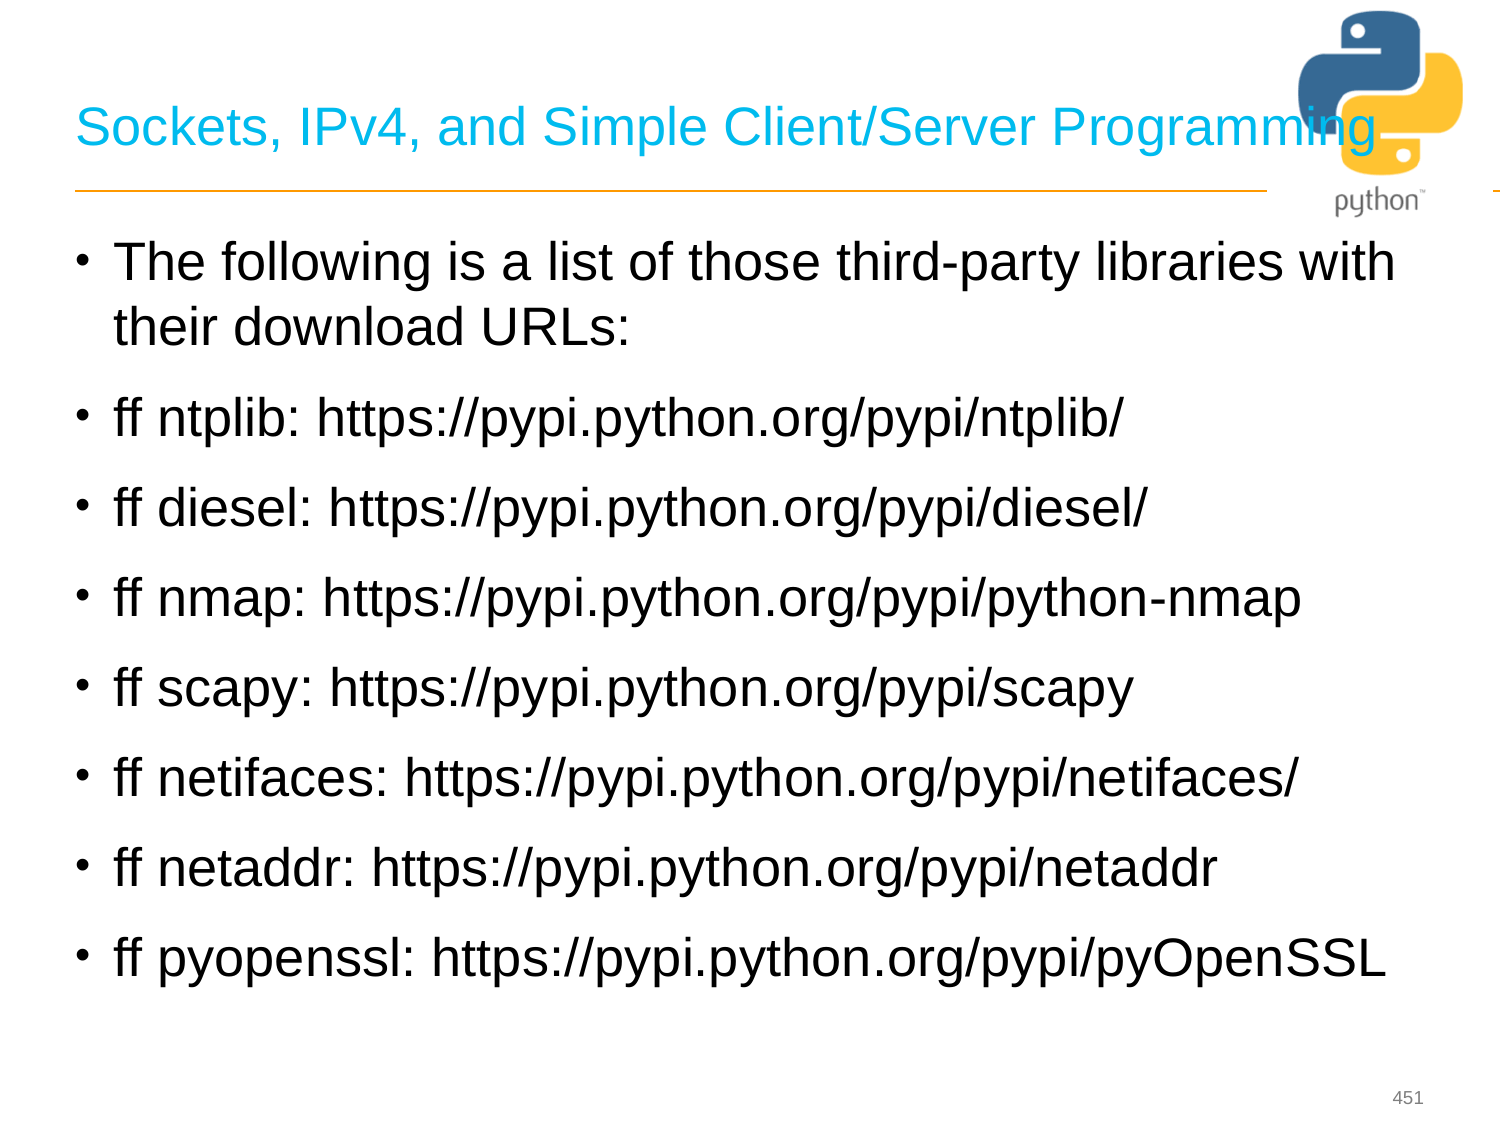

# Sockets, IPv4, and Simple Client/Server Programming
The following is a list of those third-party libraries with their download URLs:
ff ntplib: https://pypi.python.org/pypi/ntplib/
ff diesel: https://pypi.python.org/pypi/diesel/
ff nmap: https://pypi.python.org/pypi/python-nmap
ff scapy: https://pypi.python.org/pypi/scapy
ff netifaces: https://pypi.python.org/pypi/netifaces/
ff netaddr: https://pypi.python.org/pypi/netaddr
ff pyopenssl: https://pypi.python.org/pypi/pyOpenSSL